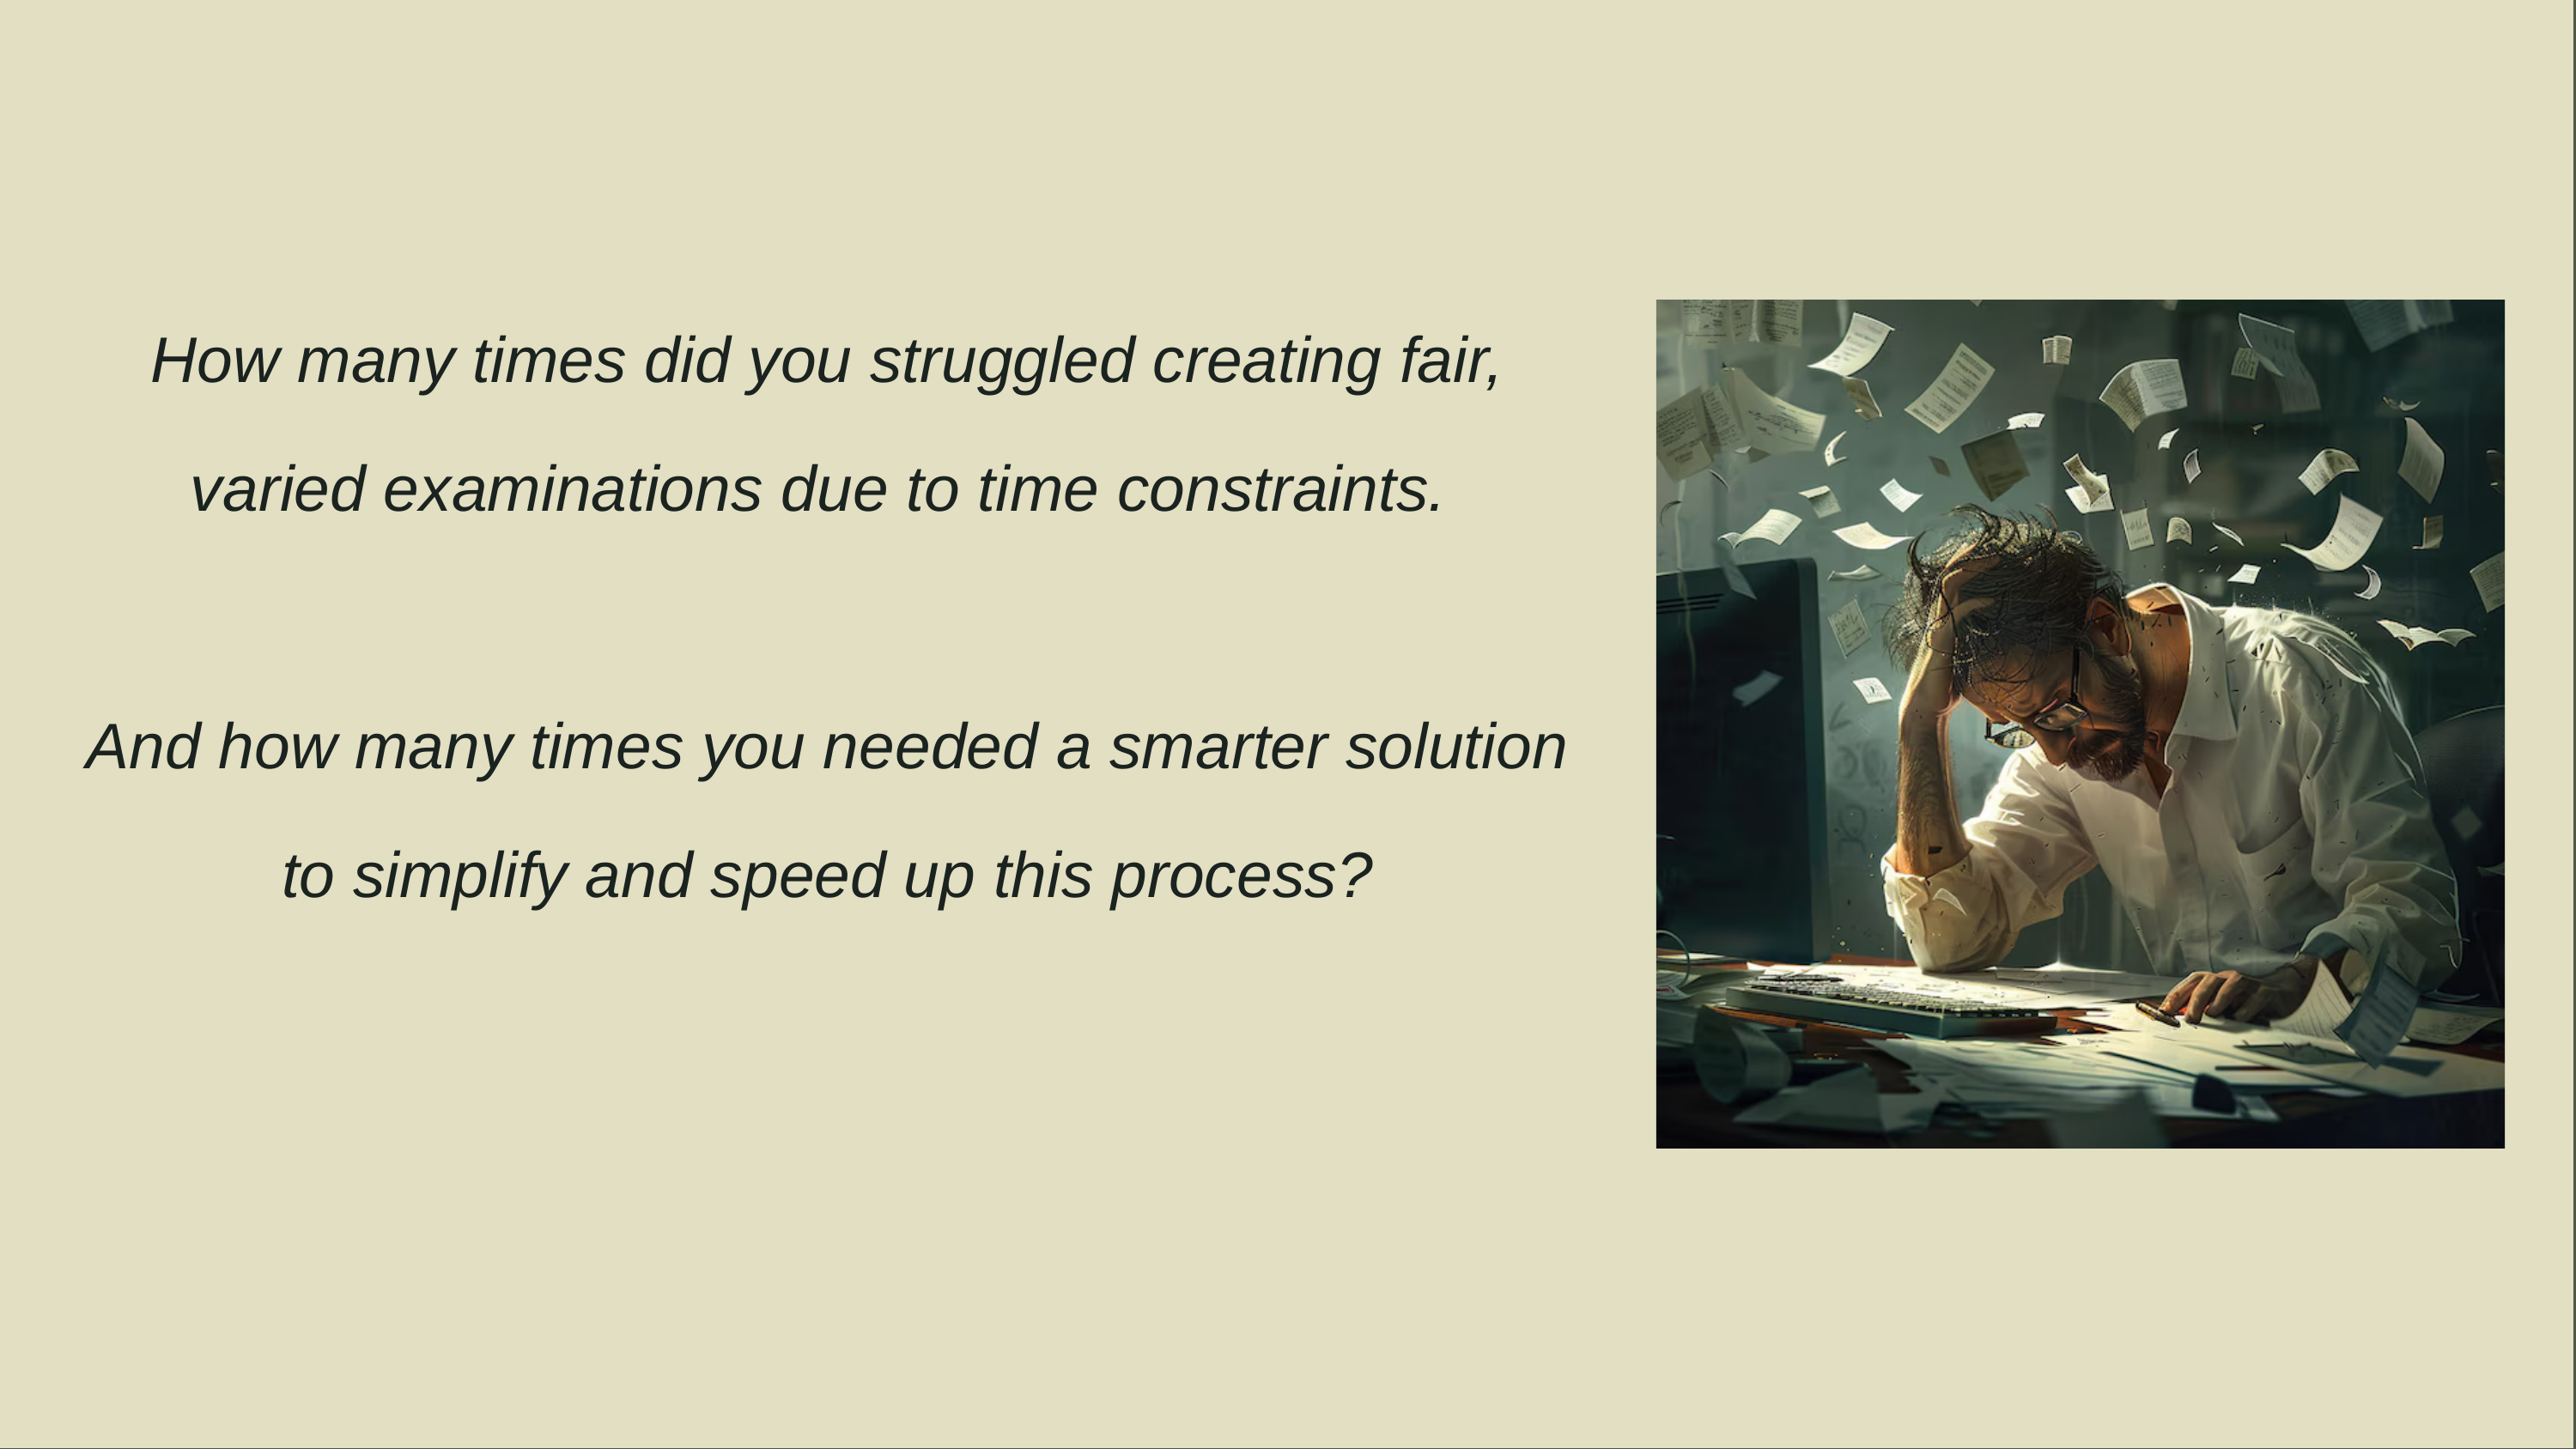

How many times did you struggled creating fair, varied examinations due to time constraints.

And how many times you needed a smarter solution to simplify and speed up this process?